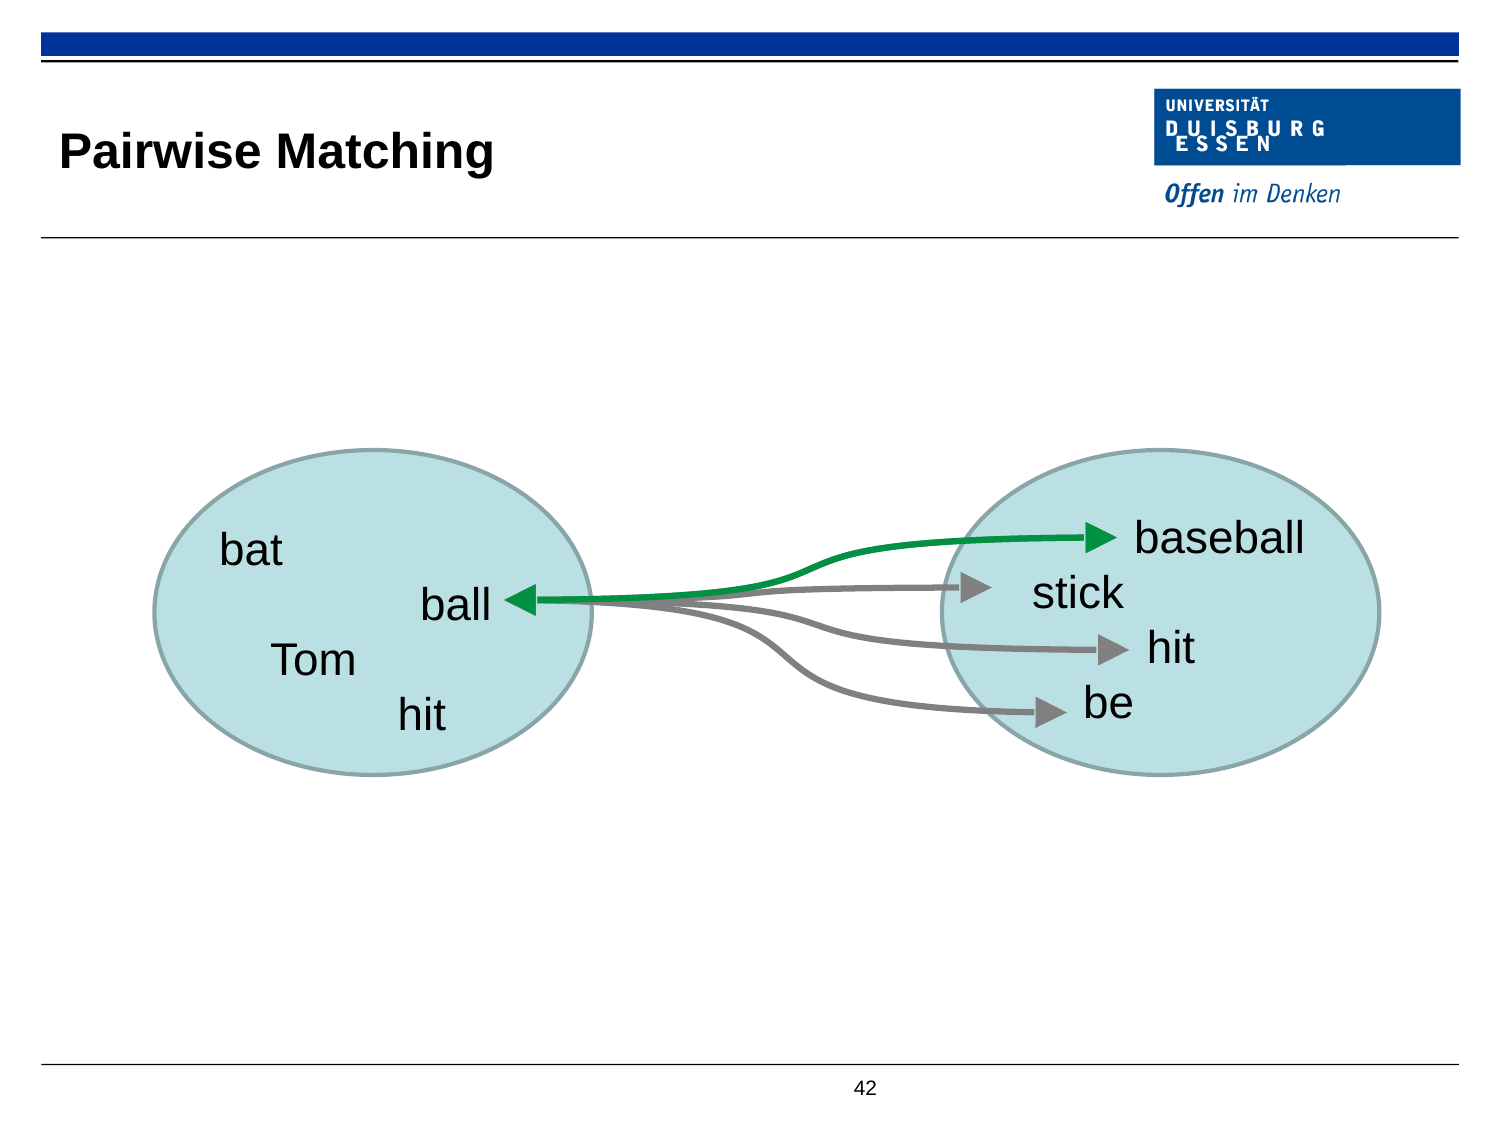

# Pairwise Matching

bat
	    ball
    Tom
              hit

          baseball    stick
           hit
      be